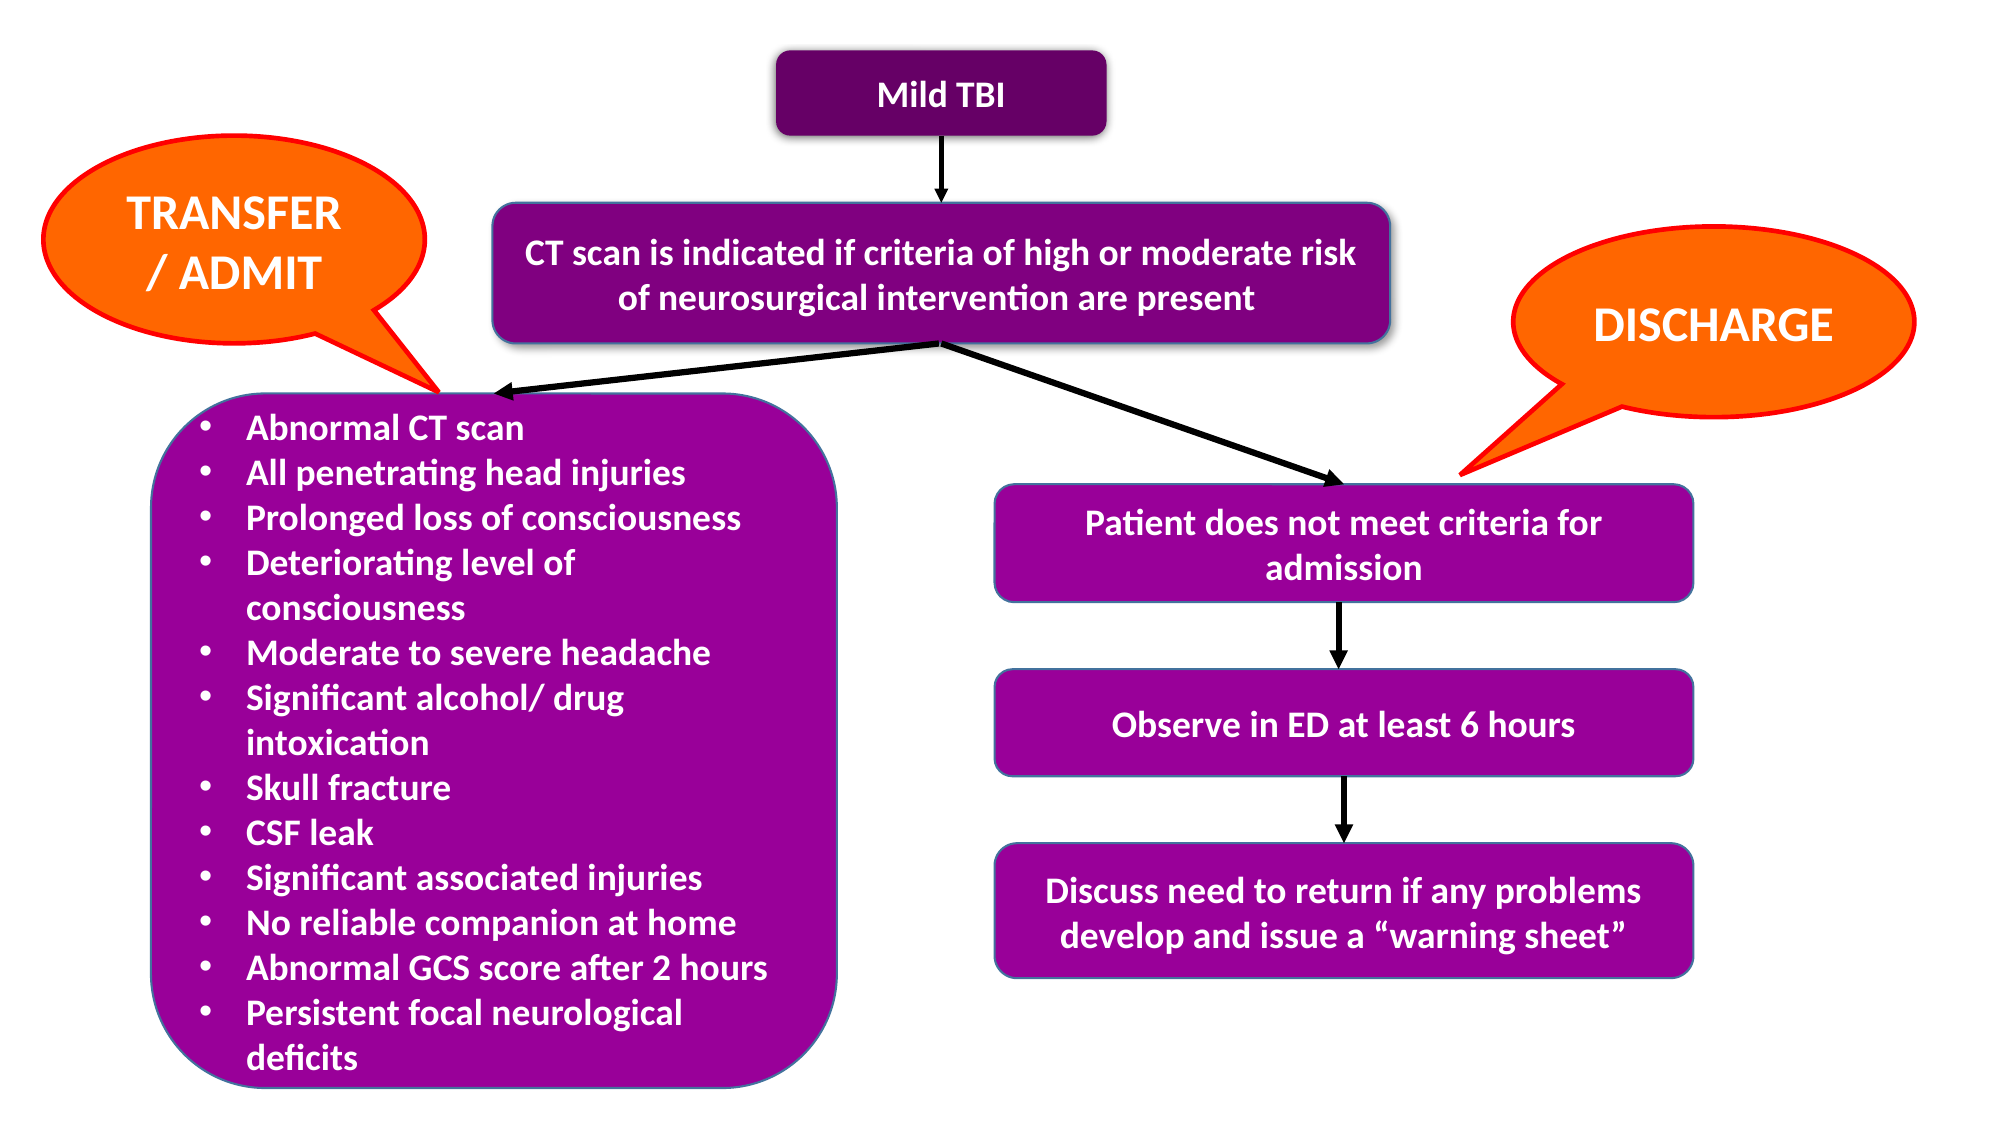

Mild TBI
TRANSFER / ADMIT
CT scan is indicated if criteria of high or moderate risk of neurosurgical intervention are present
DISCHARGE
Abnormal CT scan
All penetrating head injuries
Prolonged loss of consciousness
Deteriorating level of consciousness
Moderate to severe headache
Significant alcohol/ drug intoxication
Skull fracture
CSF leak
Significant associated injuries
No reliable companion at home
Abnormal GCS score after 2 hours
Persistent focal neurological deficits
Patient does not meet criteria for admission
Observe in ED at least 6 hours
Discuss need to return if any problems develop and issue a “warning sheet”